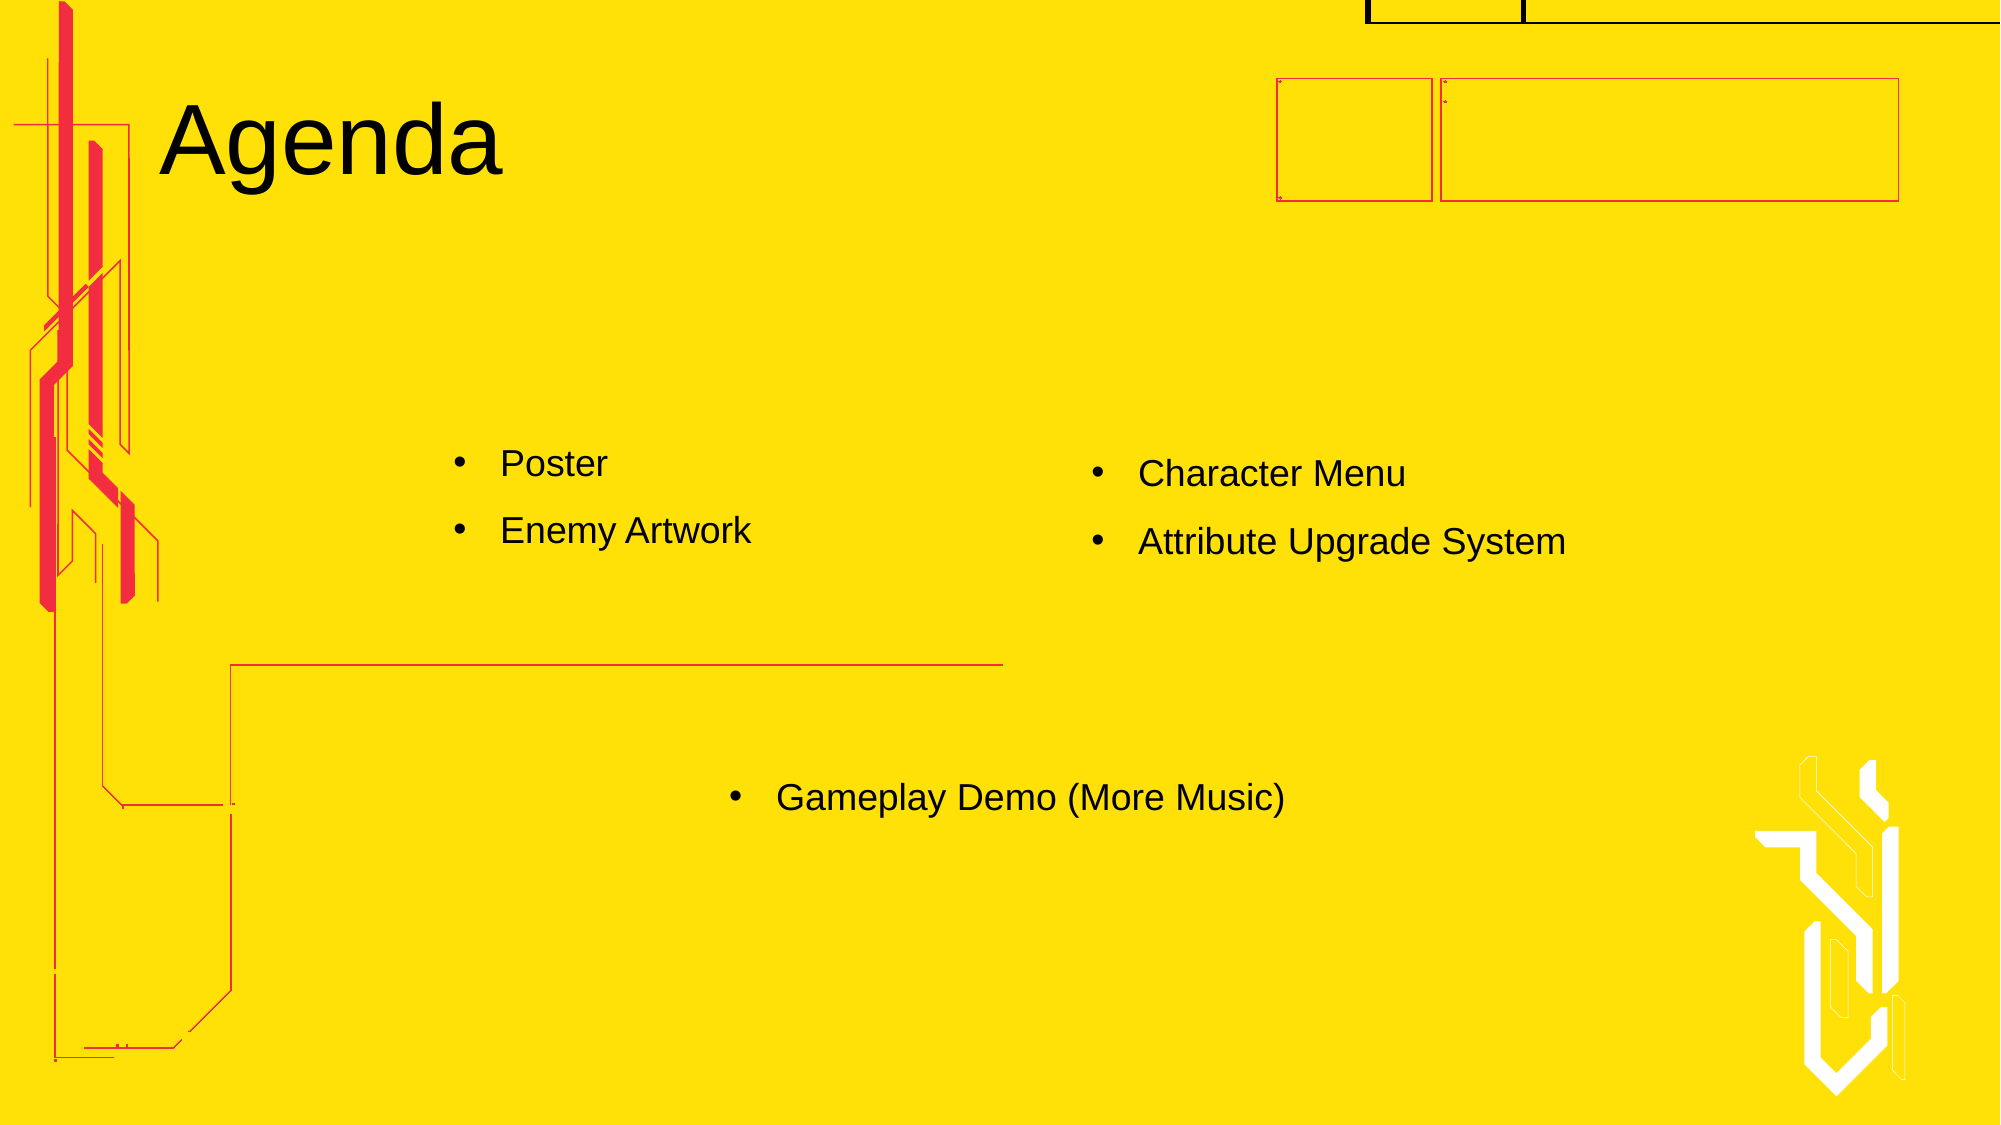

Agenda

Poster
Enemy Artwork

Character Menu
Attribute Upgrade System

Gameplay Demo (More Music)